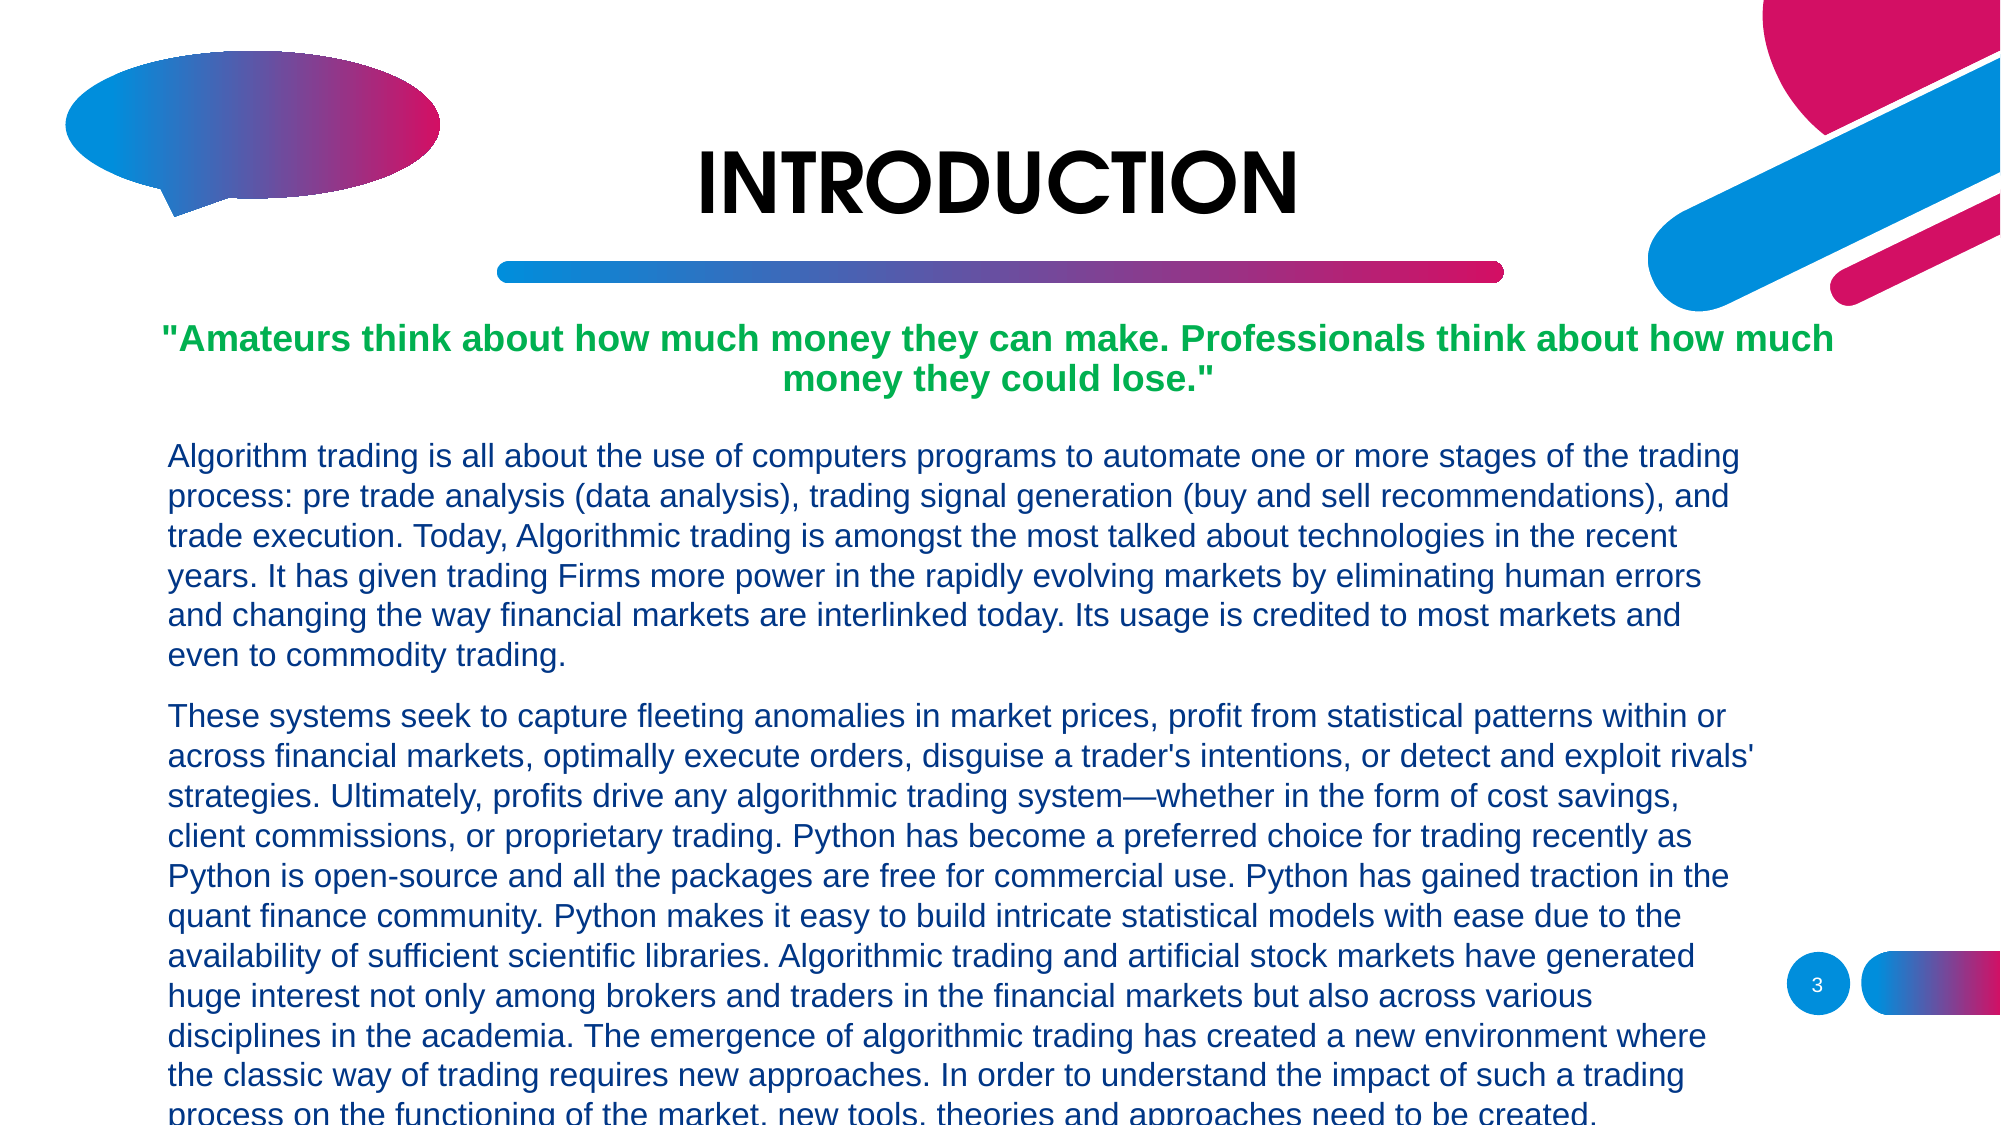

# INTRODUCTION
"Amateurs think about how much money they can make. Professionals think about how much money they could lose."
Algorithm trading is all about the use of computers programs to automate one or more stages of the trading process: pre trade analysis (data analysis), trading signal generation (buy and sell recommendations), and trade execution. Today, Algorithmic trading is amongst the most talked about technologies in the recent years. It has given trading Firms more power in the rapidly evolving markets by eliminating human errors and changing the way financial markets are interlinked today. Its usage is credited to most markets and even to commodity trading.
These systems seek to capture fleeting anomalies in market prices, profit from statistical patterns within or across financial markets, optimally execute orders, disguise a trader's intentions, or detect and exploit rivals' strategies. Ultimately, profits drive any algorithmic trading system—whether in the form of cost savings, client commissions, or proprietary trading. Python has become a preferred choice for trading recently as Python is open-source and all the packages are free for commercial use. Python has gained traction in the quant finance community. Python makes it easy to build intricate statistical models with ease due to the availability of sufficient scientific libraries. Algorithmic trading and artificial stock markets have generated huge interest not only among brokers and traders in the financial markets but also across various disciplines in the academia. The emergence of algorithmic trading has created a new environment where the classic way of trading requires new approaches. In order to understand the impact of such a trading process on the functioning of the market, new tools, theories and approaches need to be created.
3